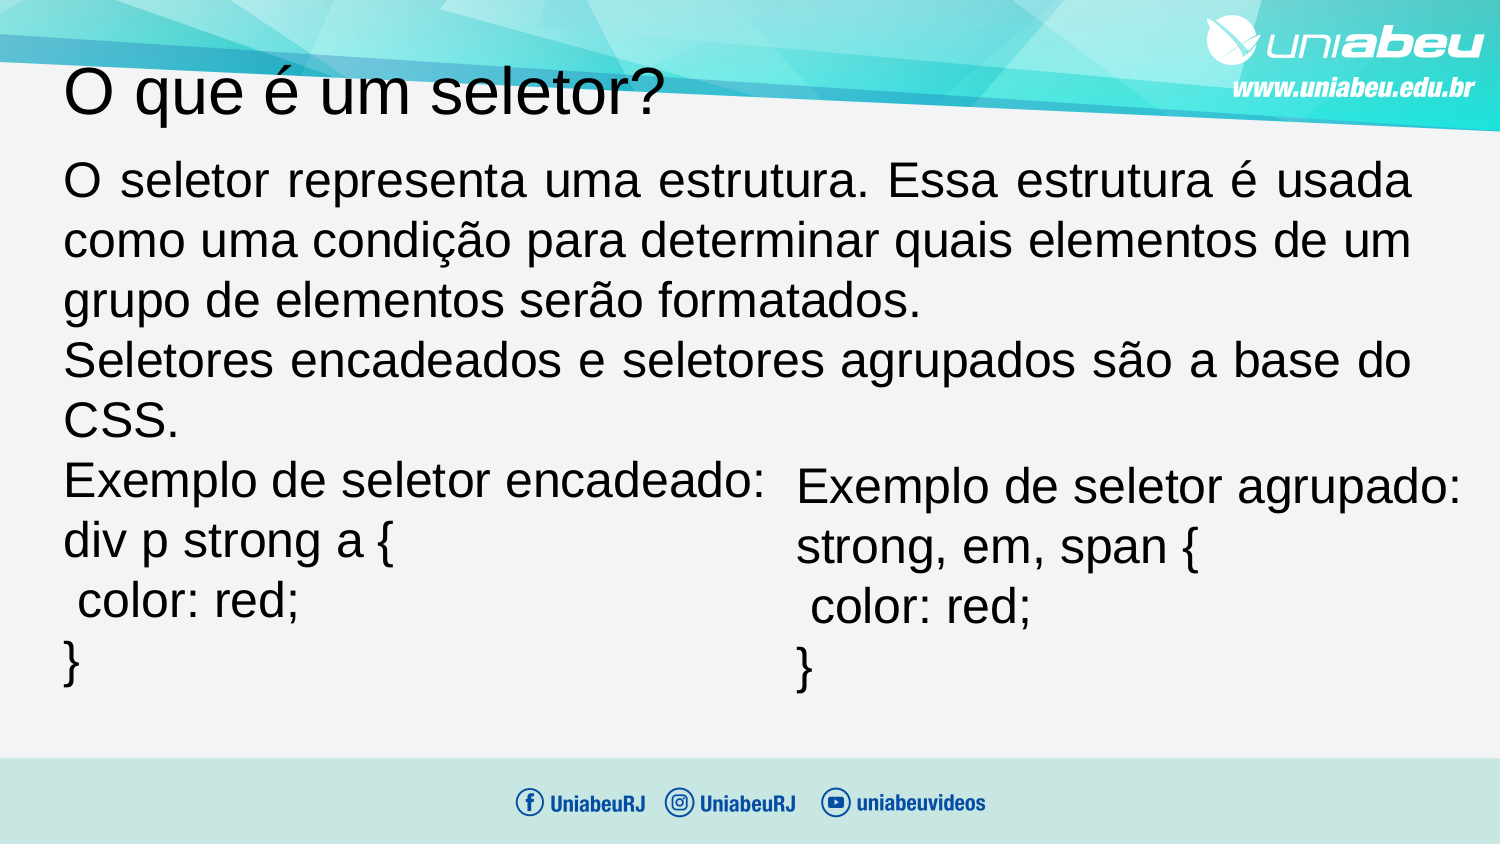

O que é um seletor?
O seletor representa uma estrutura. Essa estrutura é usada como uma condição para determinar quais elementos de um grupo de elementos serão formatados.
Seletores encadeados e seletores agrupados são a base do CSS.
Exemplo de seletor encadeado:
div p strong a {
 color: red;
}
Exemplo de seletor agrupado:
strong, em, span {
 color: red;
}